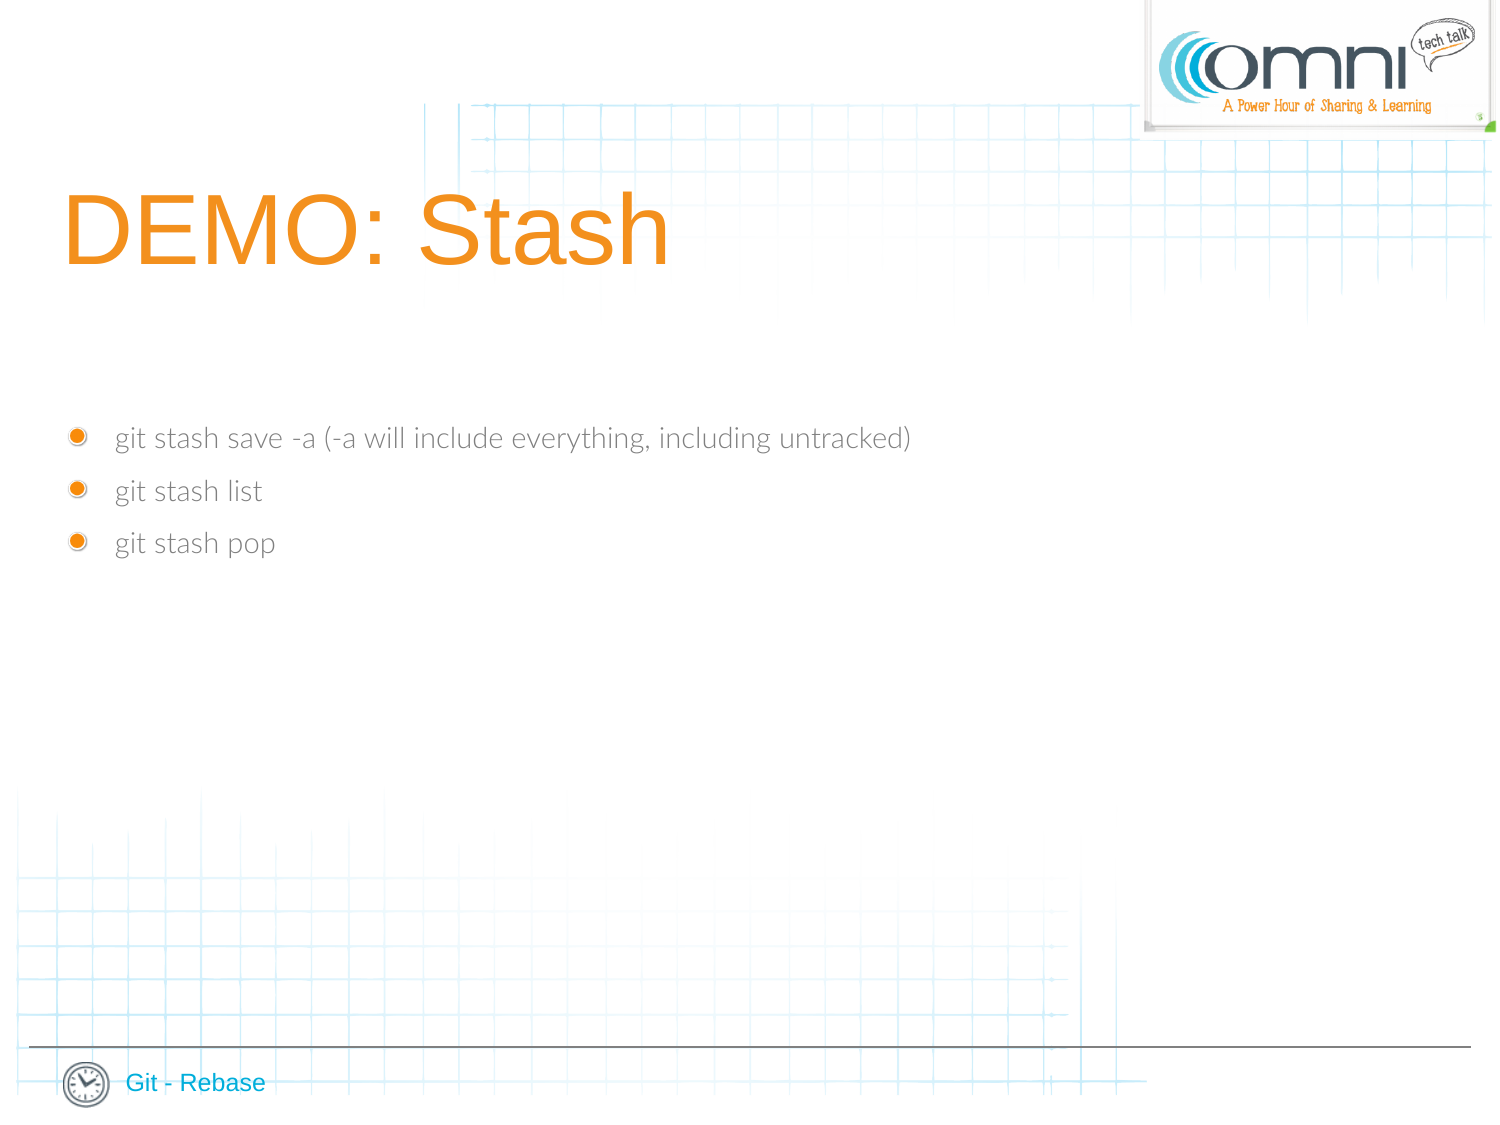

DEMO: Stash
git stash save -a (-a will include everything, including untracked)
git stash list
git stash pop
15